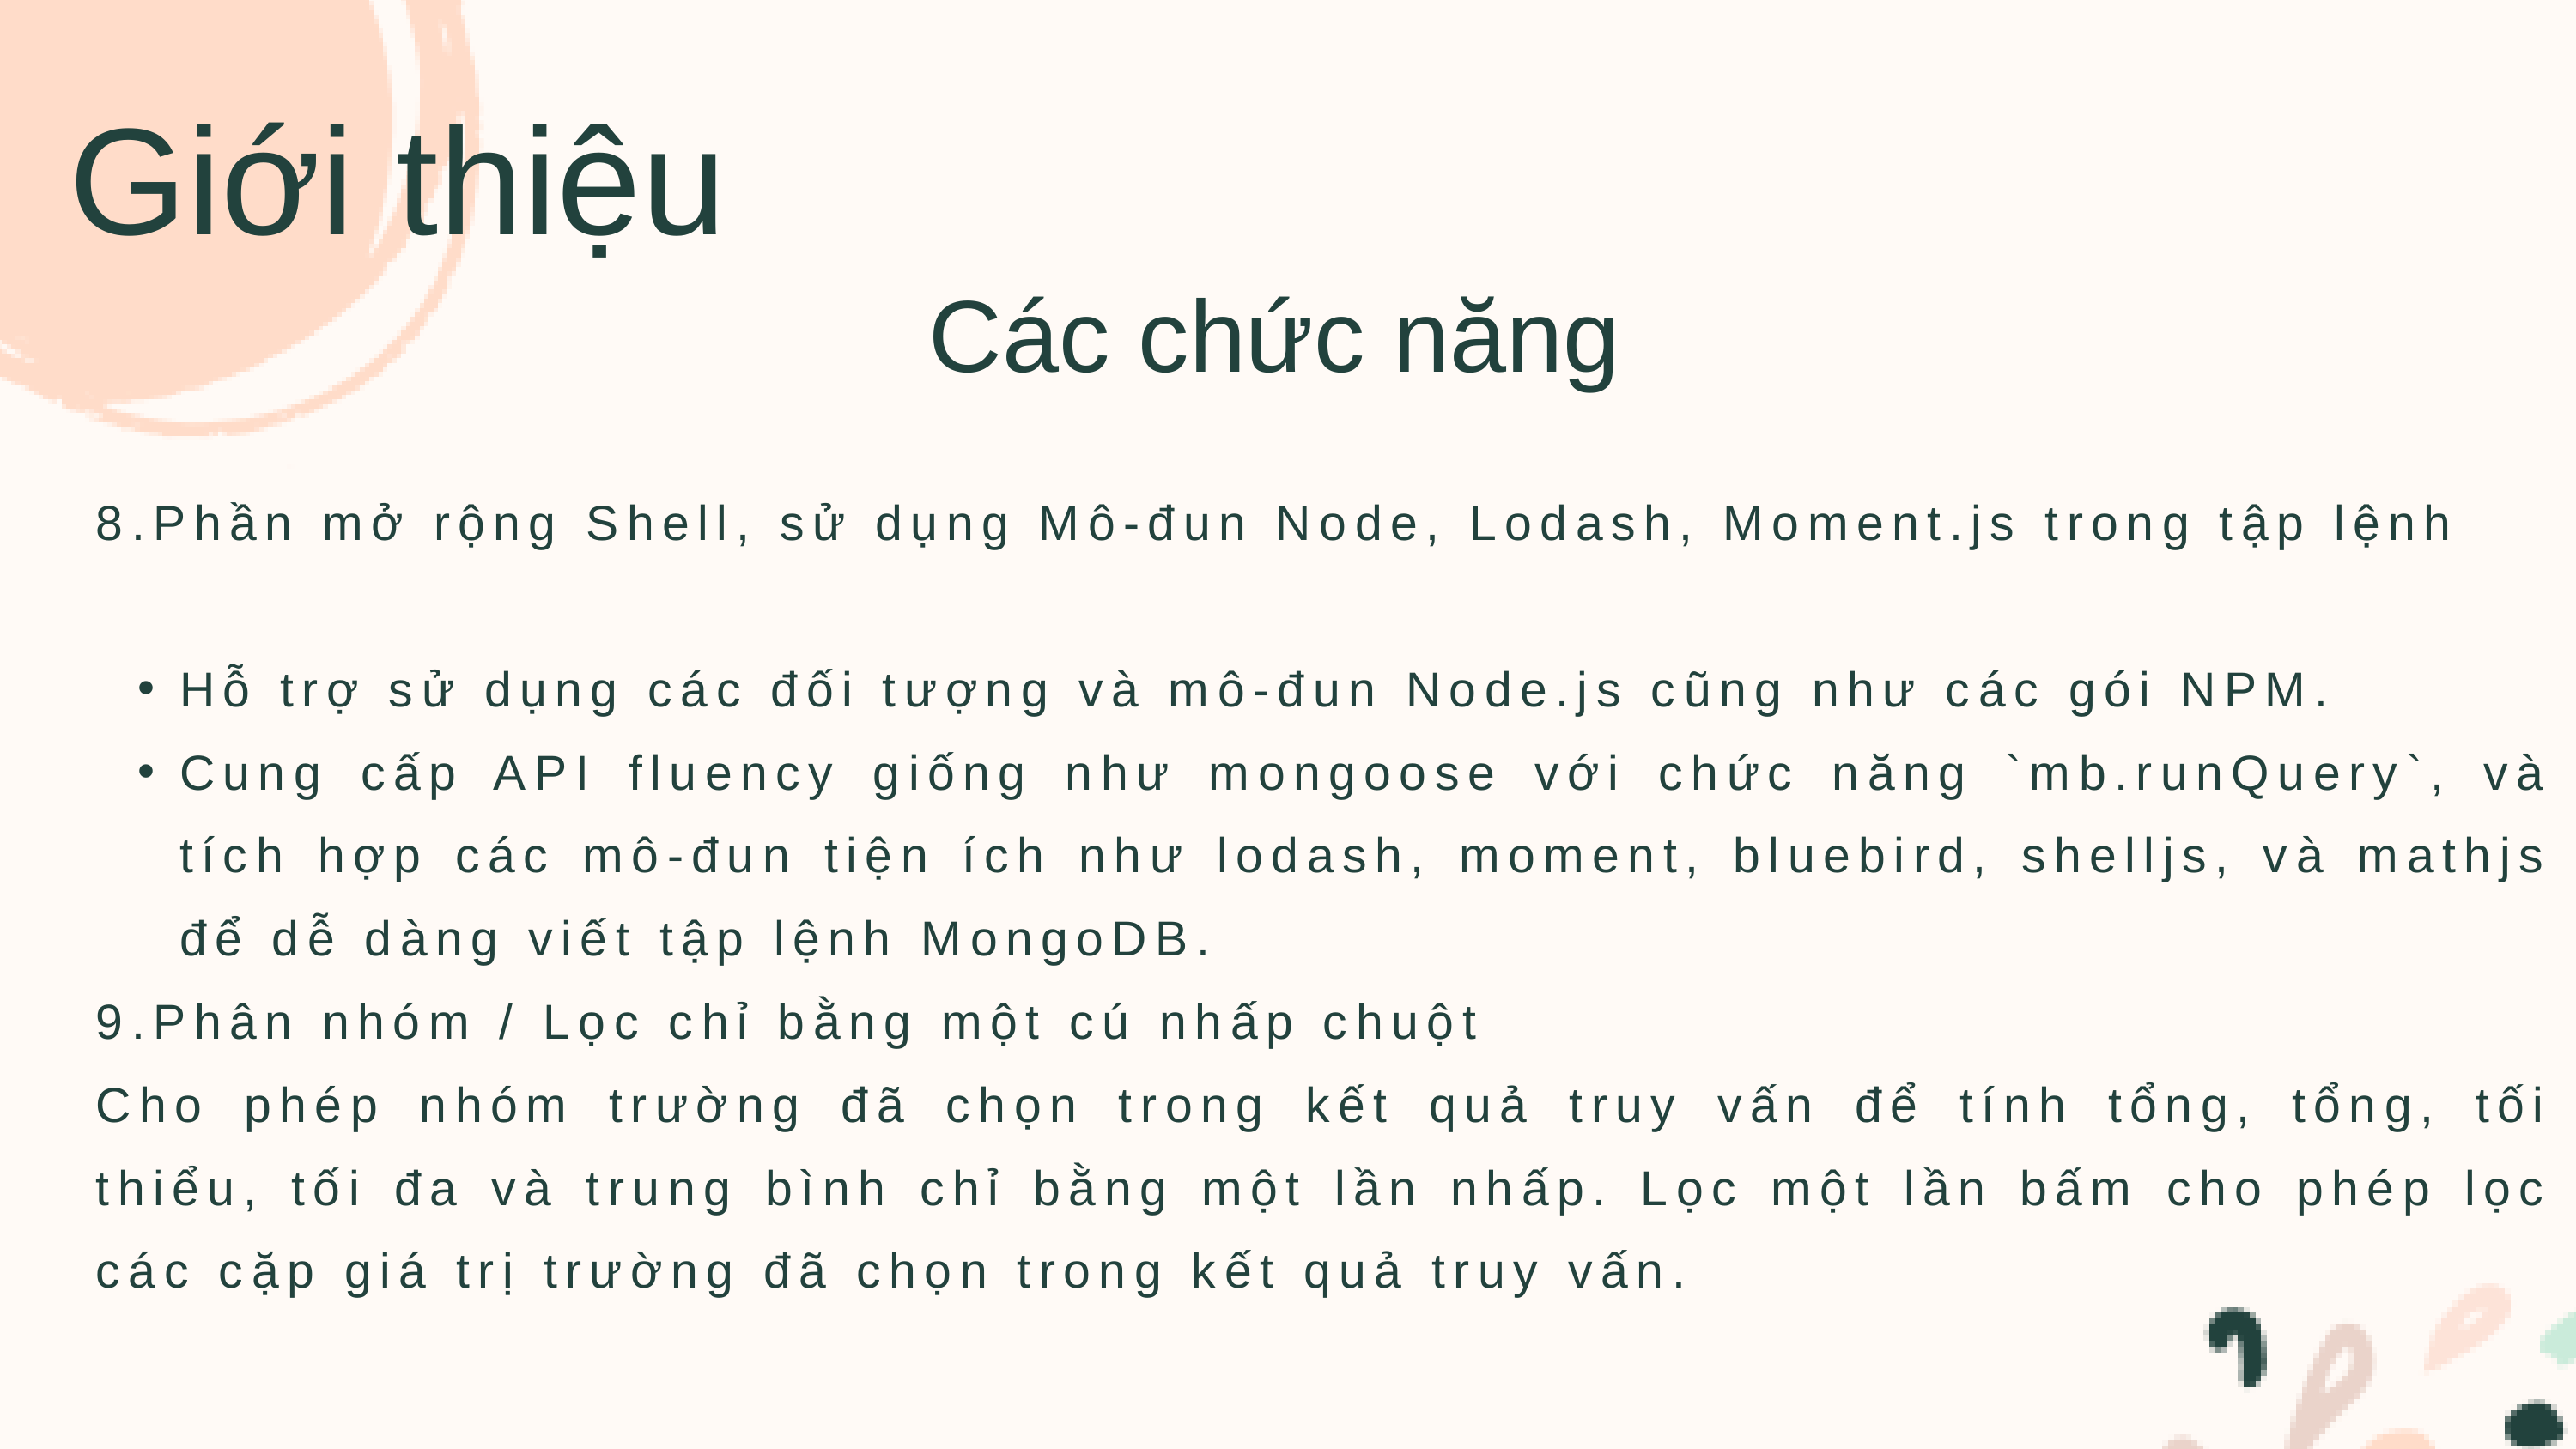

Giới thiệu
Các chức năng
8.Phần mở rộng Shell, sử dụng Mô-đun Node, Lodash, Moment.js trong tập lệnh

Hỗ trợ sử dụng các đối tượng và mô-đun Node.js cũng như các gói NPM.
Cung cấp API fluency giống như mongoose với chức năng `mb.runQuery`, và tích hợp các mô-đun tiện ích như lodash, moment, bluebird, shelljs, và mathjs để dễ dàng viết tập lệnh MongoDB.
9.Phân nhóm / Lọc chỉ bằng một cú nhấp chuột
Cho phép nhóm trường đã chọn trong kết quả truy vấn để tính tổng, tổng, tối thiểu, tối đa và trung bình chỉ bằng một lần nhấp. Lọc một lần bấm cho phép lọc các cặp giá trị trường đã chọn trong kết quả truy vấn.